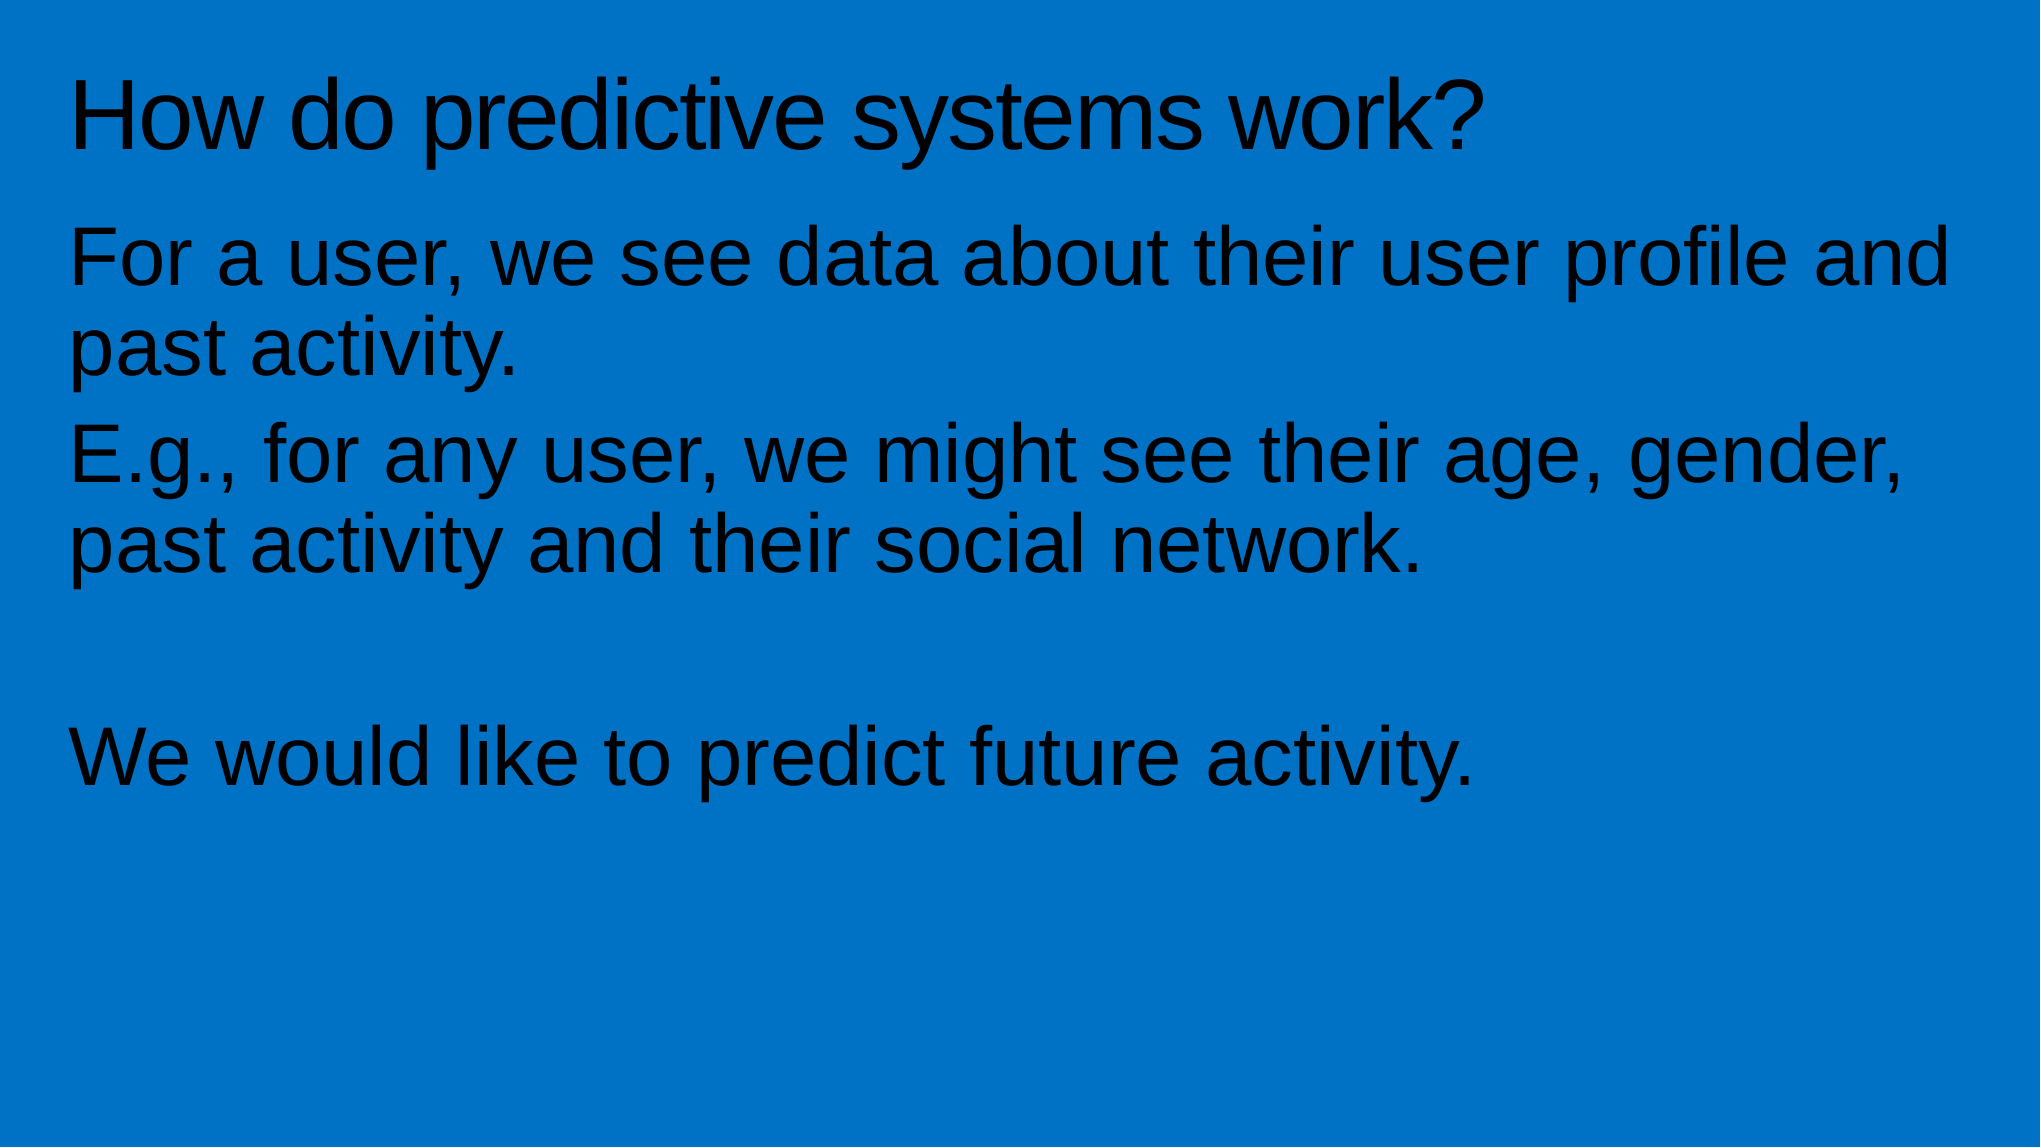

# How do predictive systems work?
For a user, we see data about their user profile and past activity.
E.g., for any user, we might see their age, gender, past activity and their social network.

We would like to predict future activity.